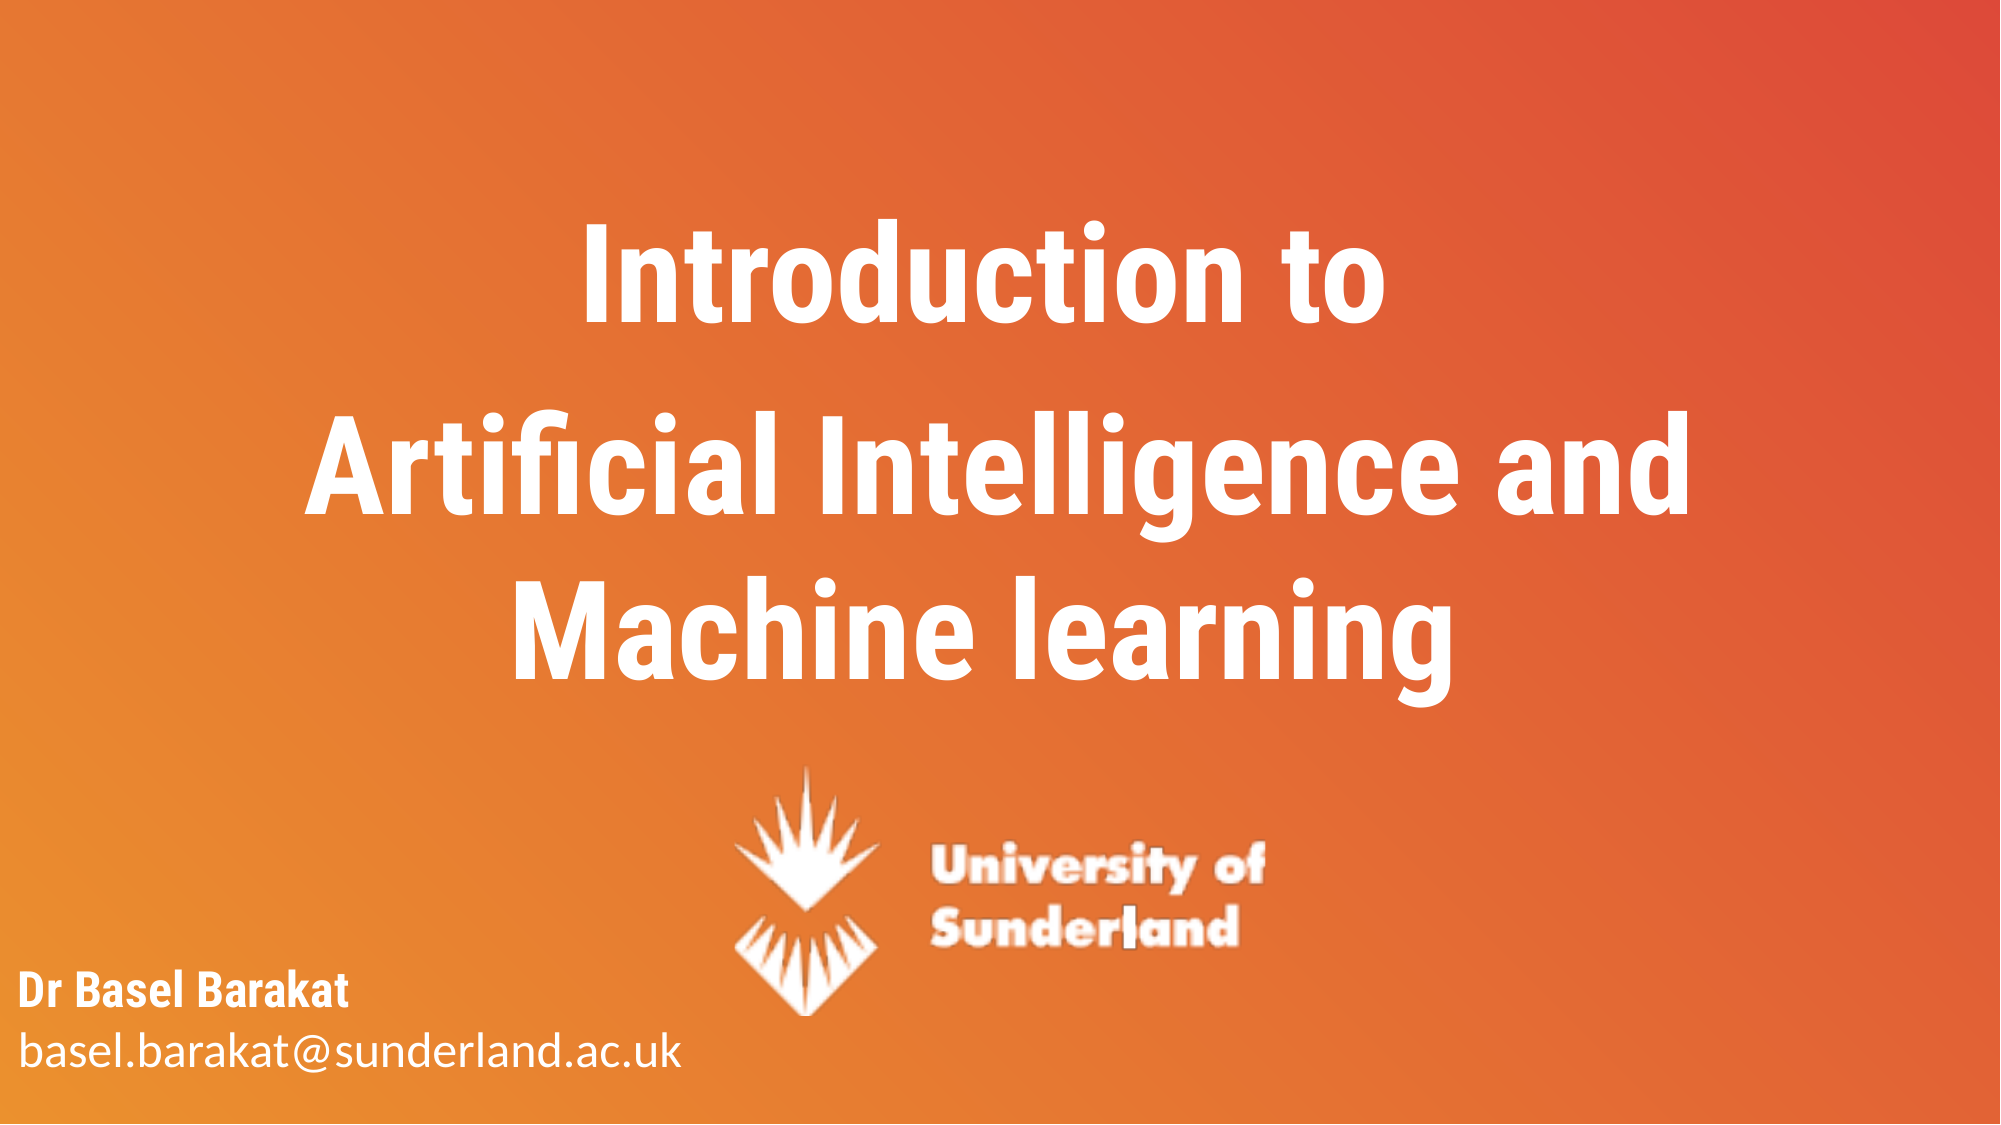

Introduction to
Artificial Intelligence and Machine learning
Dr Basel Barakat
basel.barakat@sunderland.ac.uk